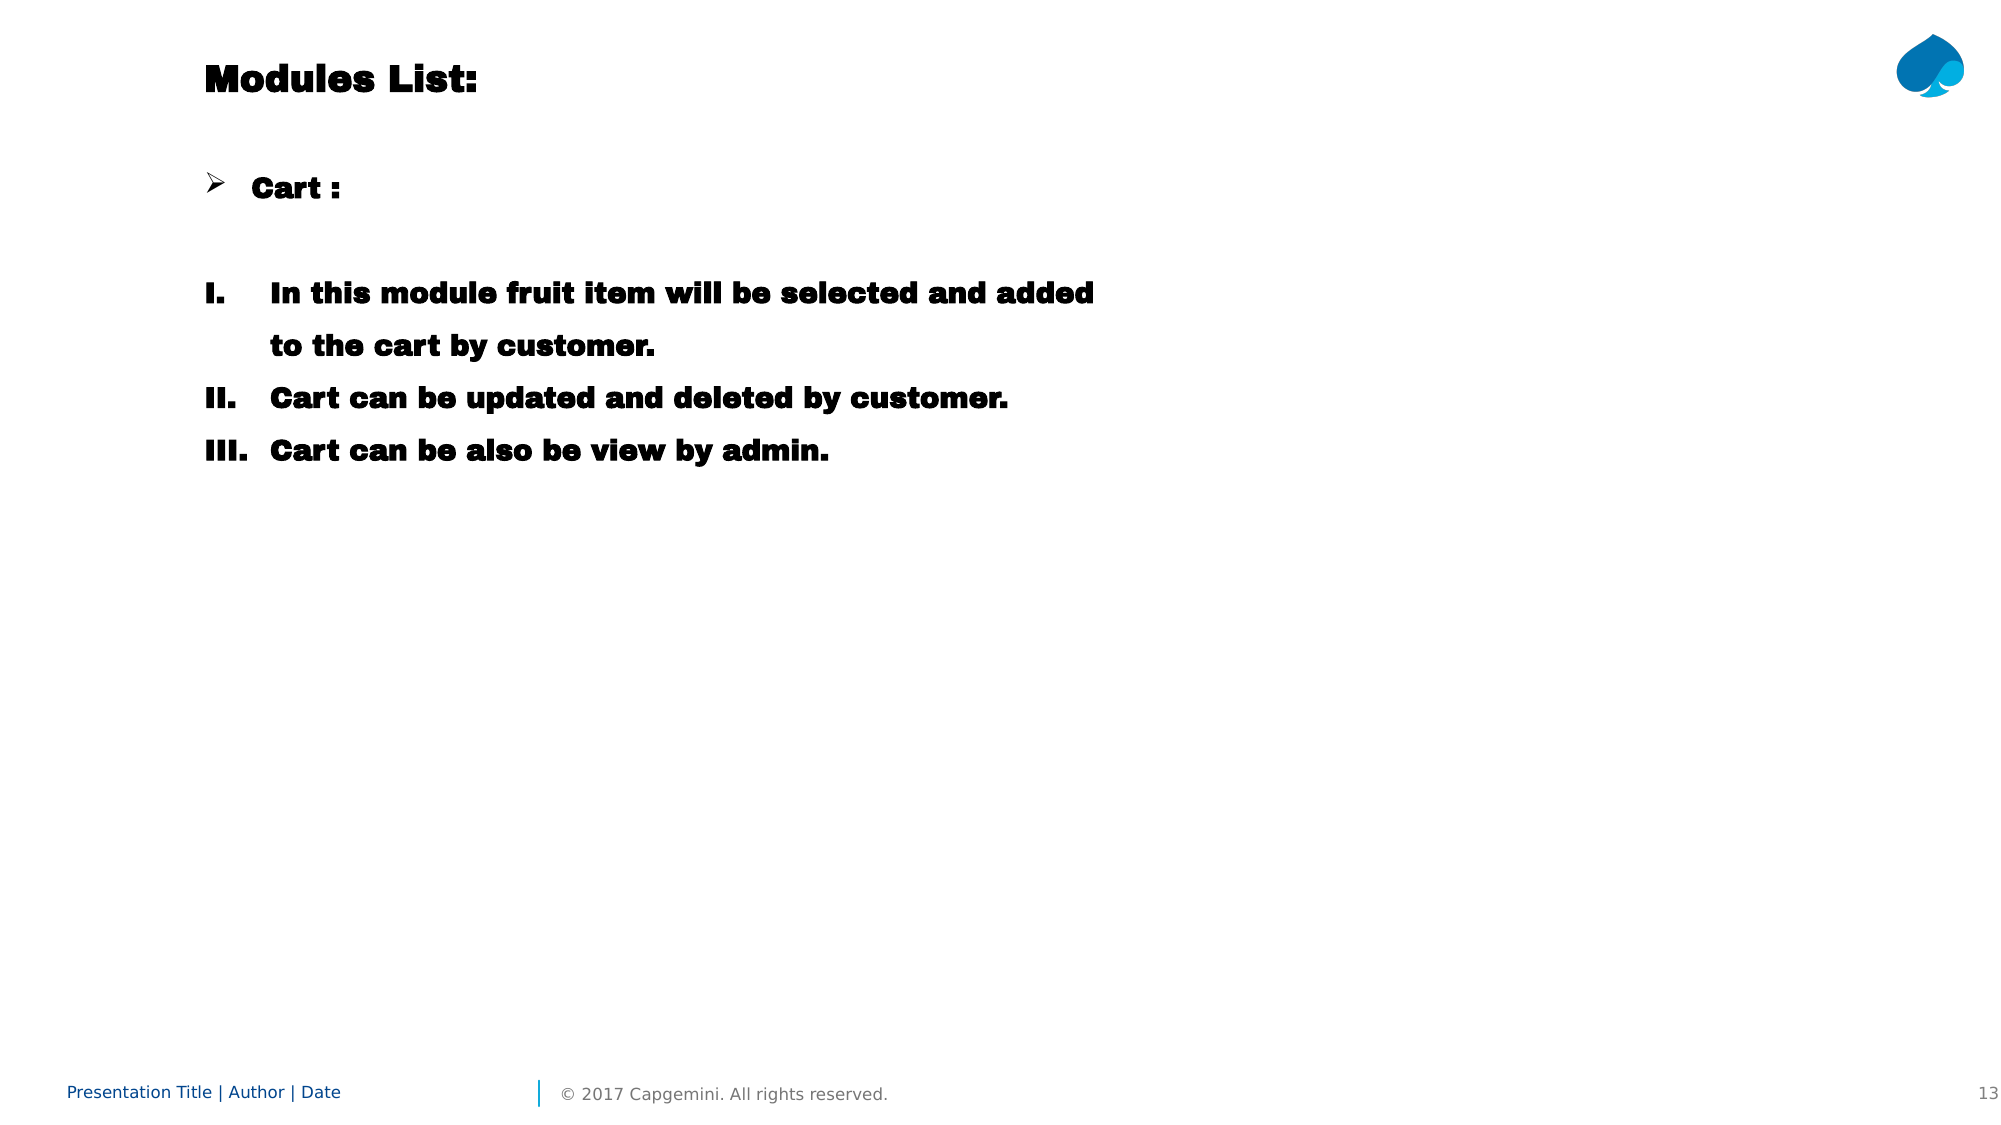

Modules List:

Cart :

In this module fruit item will be selected and added to the cart by customer.
Cart can be updated and deleted by customer.
Cart can be also be view by admin.